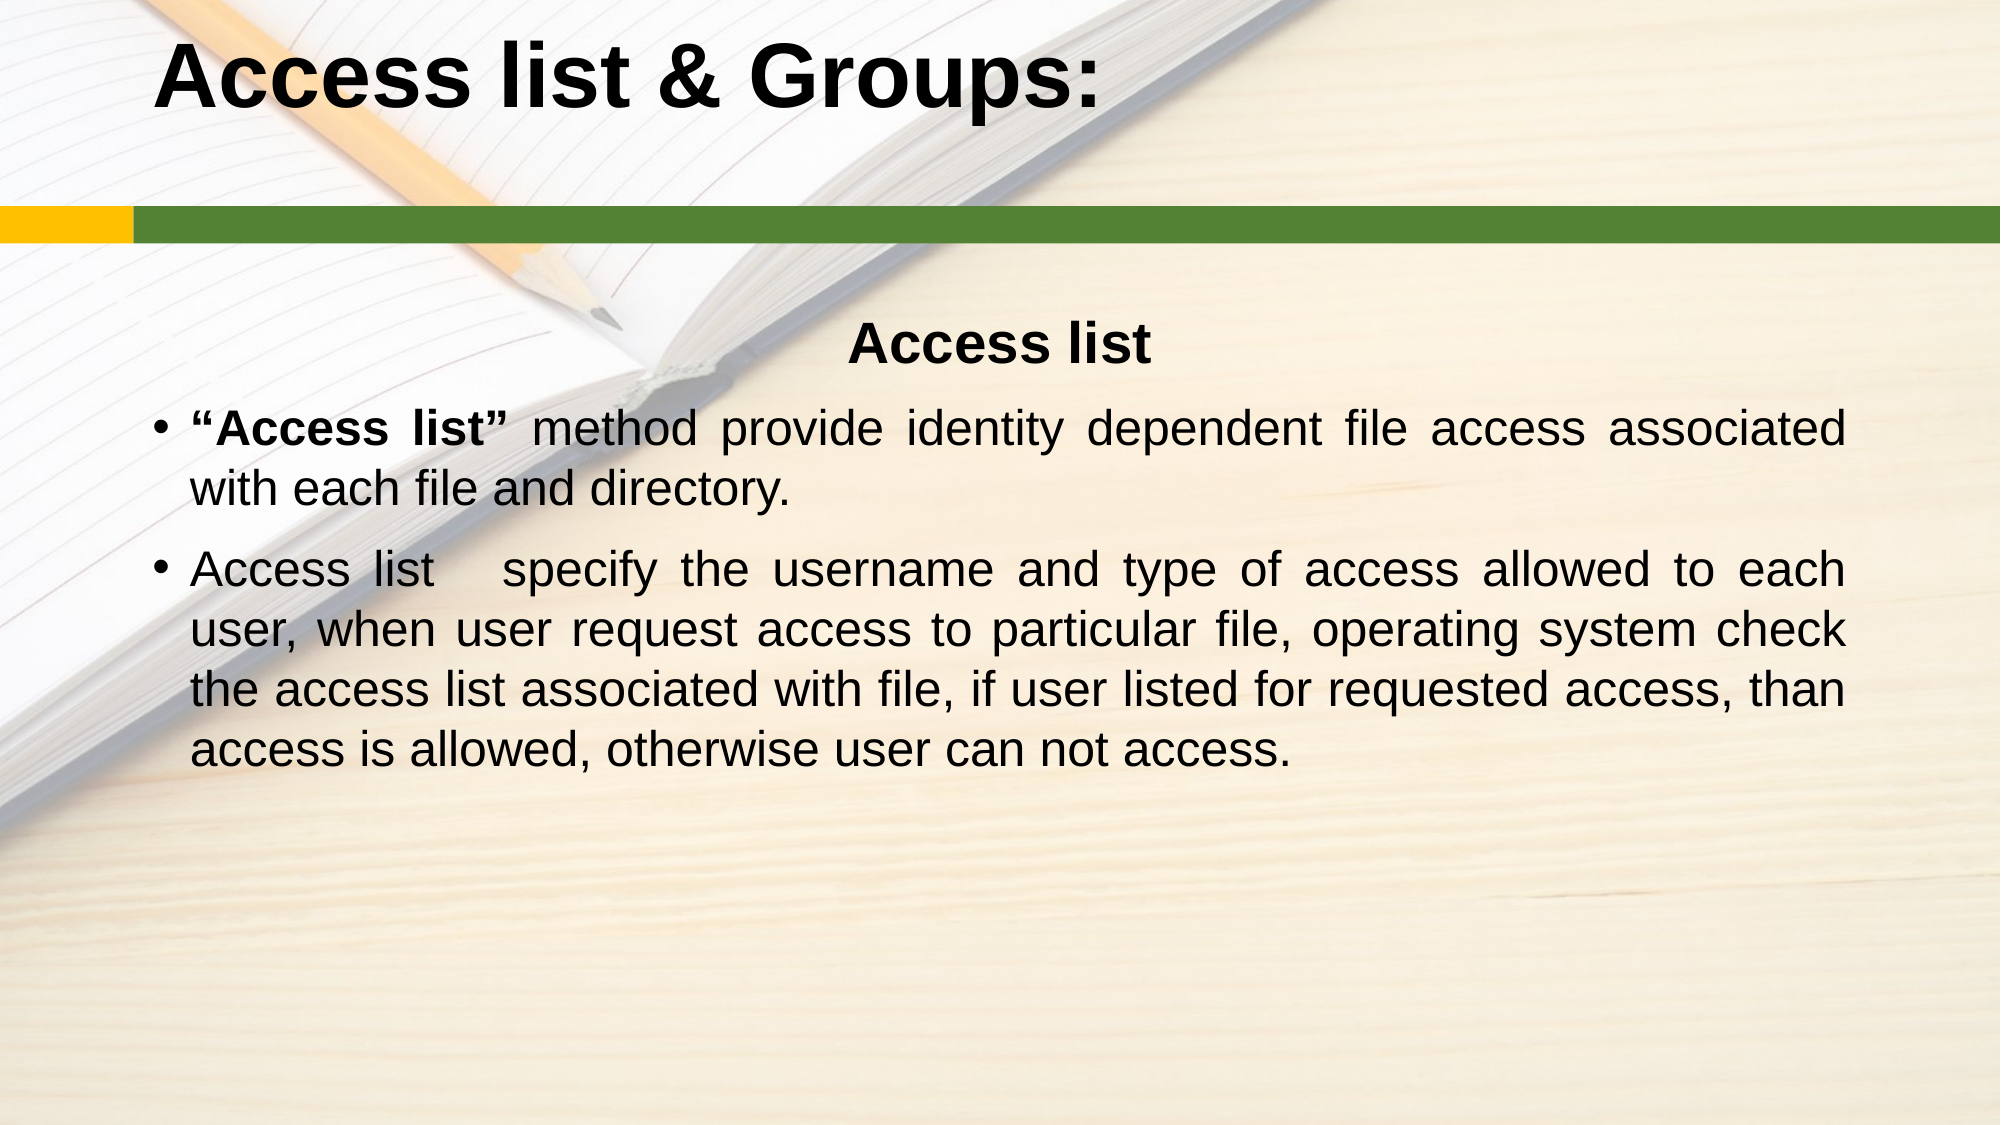

# Access list & Groups:
Access list
“Access list” method provide identity dependent file access associated with each file and directory.
Access list   specify the username and type of access allowed to each user, when user request access to particular file, operating system check the access list associated with file, if user listed for requested access, than access is allowed, otherwise user can not access.